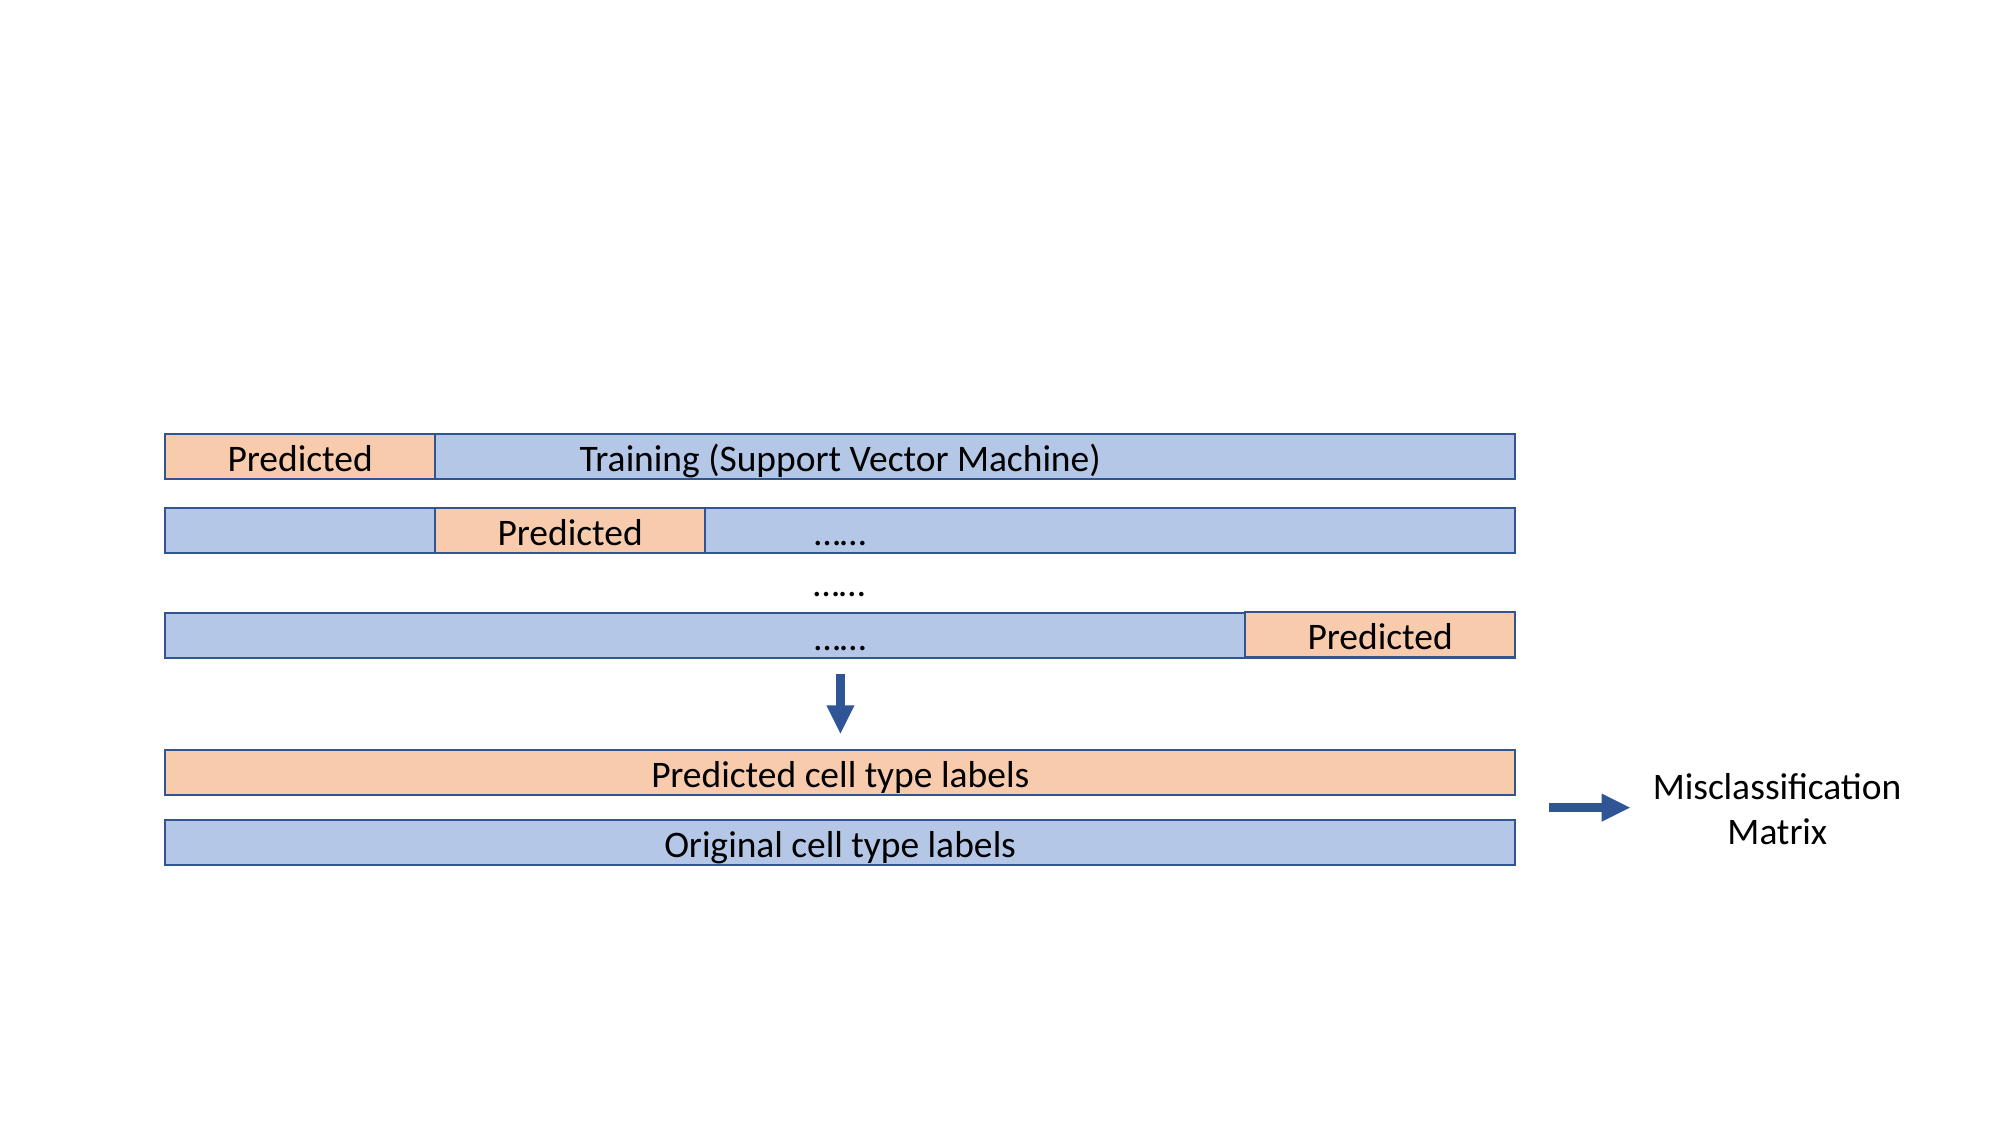

#
Training (Support Vector Machine)
Predicted
……
Predicted
……
Predicted
……
Predicted cell type labels
Misclassification Matrix
Original cell type labels